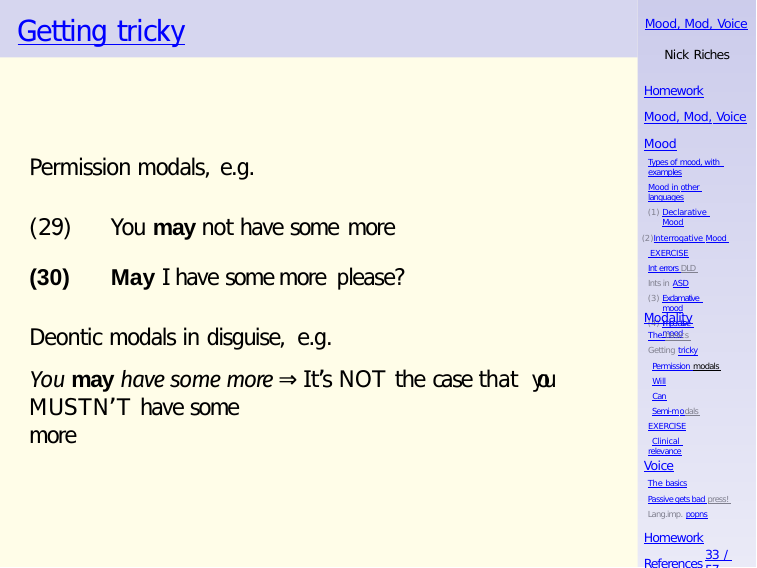

# Getting tricky
Mood, Mod, Voice
Nick Riches

Homework

Mood, Mod, Voice
Mood
Types of mood, with  examples
Mood in other languages
Declarative Mood
Interrogative Mood  EXERCISE
Int errors DLD  Ints in ASD
Exclamative mood
Imperative mood
Permission modals, e.g.

You may not have some more

May I have some more please?

Deontic modals in disguise, e.g.
Modality
The basics  Getting tricky
Permission modals  Will
Can
Semi-modals  EXERCISE
Clinical relevance
You may have some more ⇒ It’s NOT the case that you
MUSTN’T have some more
Voice
The basics
Passive gets bad press!  Lang.imp. popns

Homework
33 / 57
References